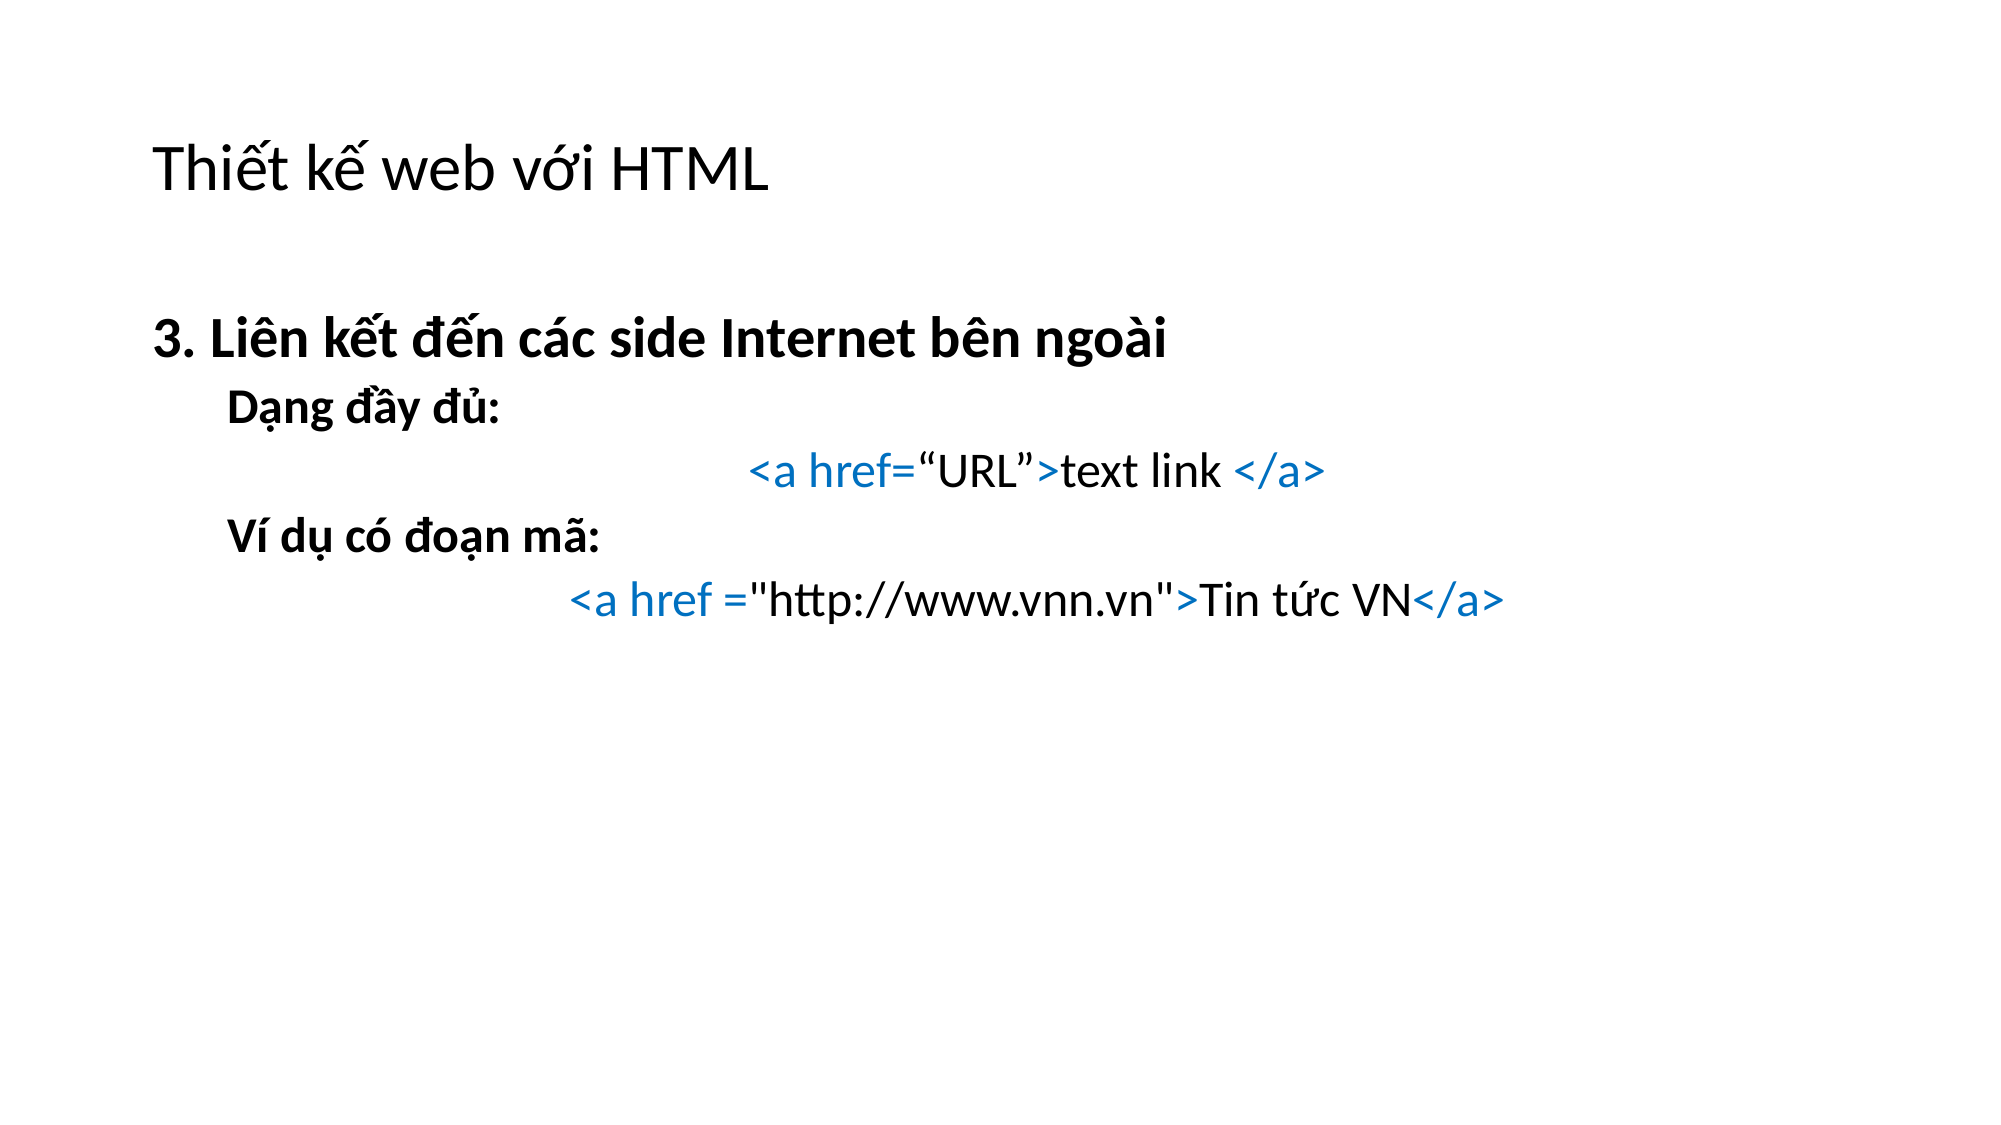

# Thiết kế web với HTML
3. Liên kết đến các side Internet bên ngoài
Dạng đầy đủ:
<a href=“URL”>text link </a>
Ví dụ có đoạn mã:
<a href ="http://www.vnn.vn">Tin tức VN</a>